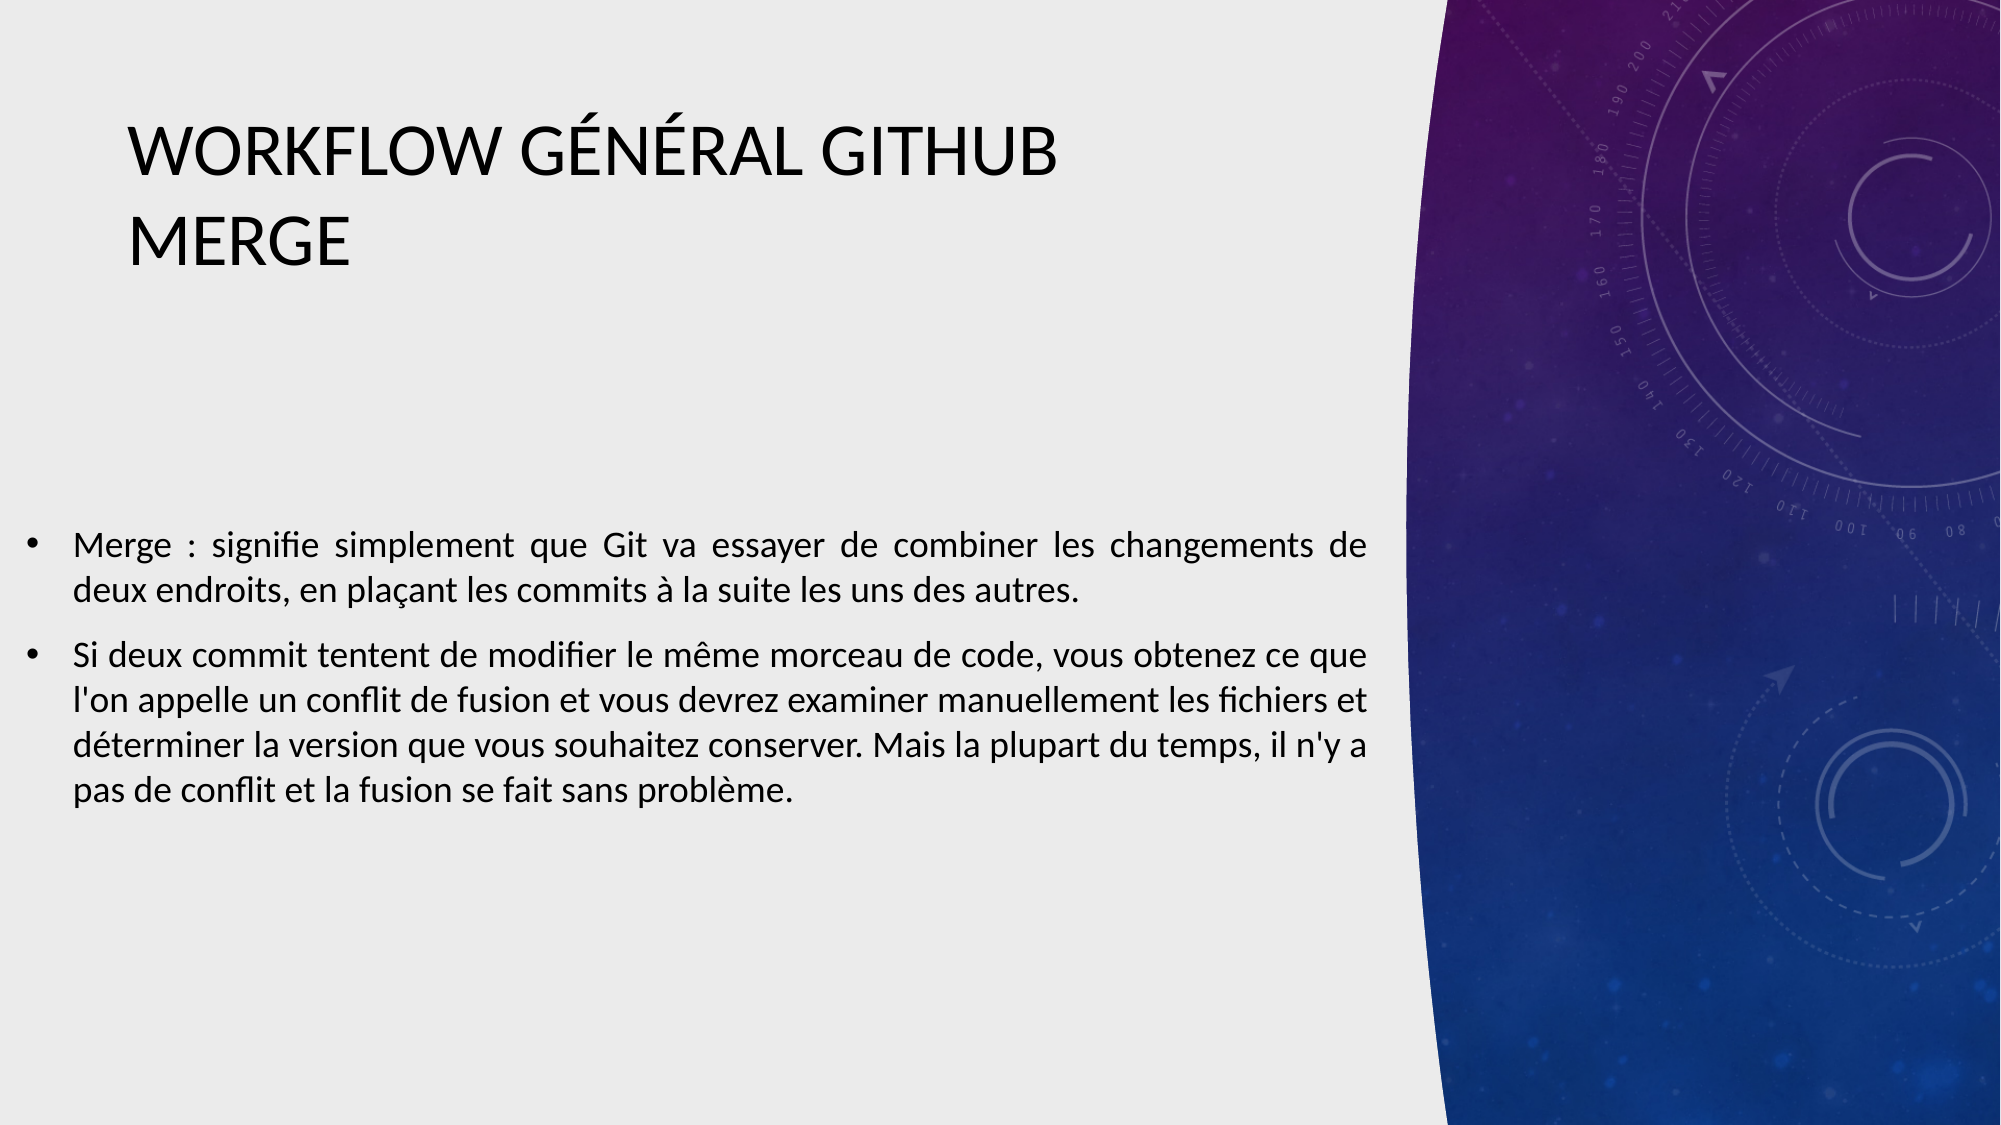

# WorkFlow général GITHUB MERGE
Merge : signifie simplement que Git va essayer de combiner les changements de deux endroits, en plaçant les commits à la suite les uns des autres.
Si deux commit tentent de modifier le même morceau de code, vous obtenez ce que l'on appelle un conflit de fusion et vous devrez examiner manuellement les fichiers et déterminer la version que vous souhaitez conserver. Mais la plupart du temps, il n'y a pas de conflit et la fusion se fait sans problème.